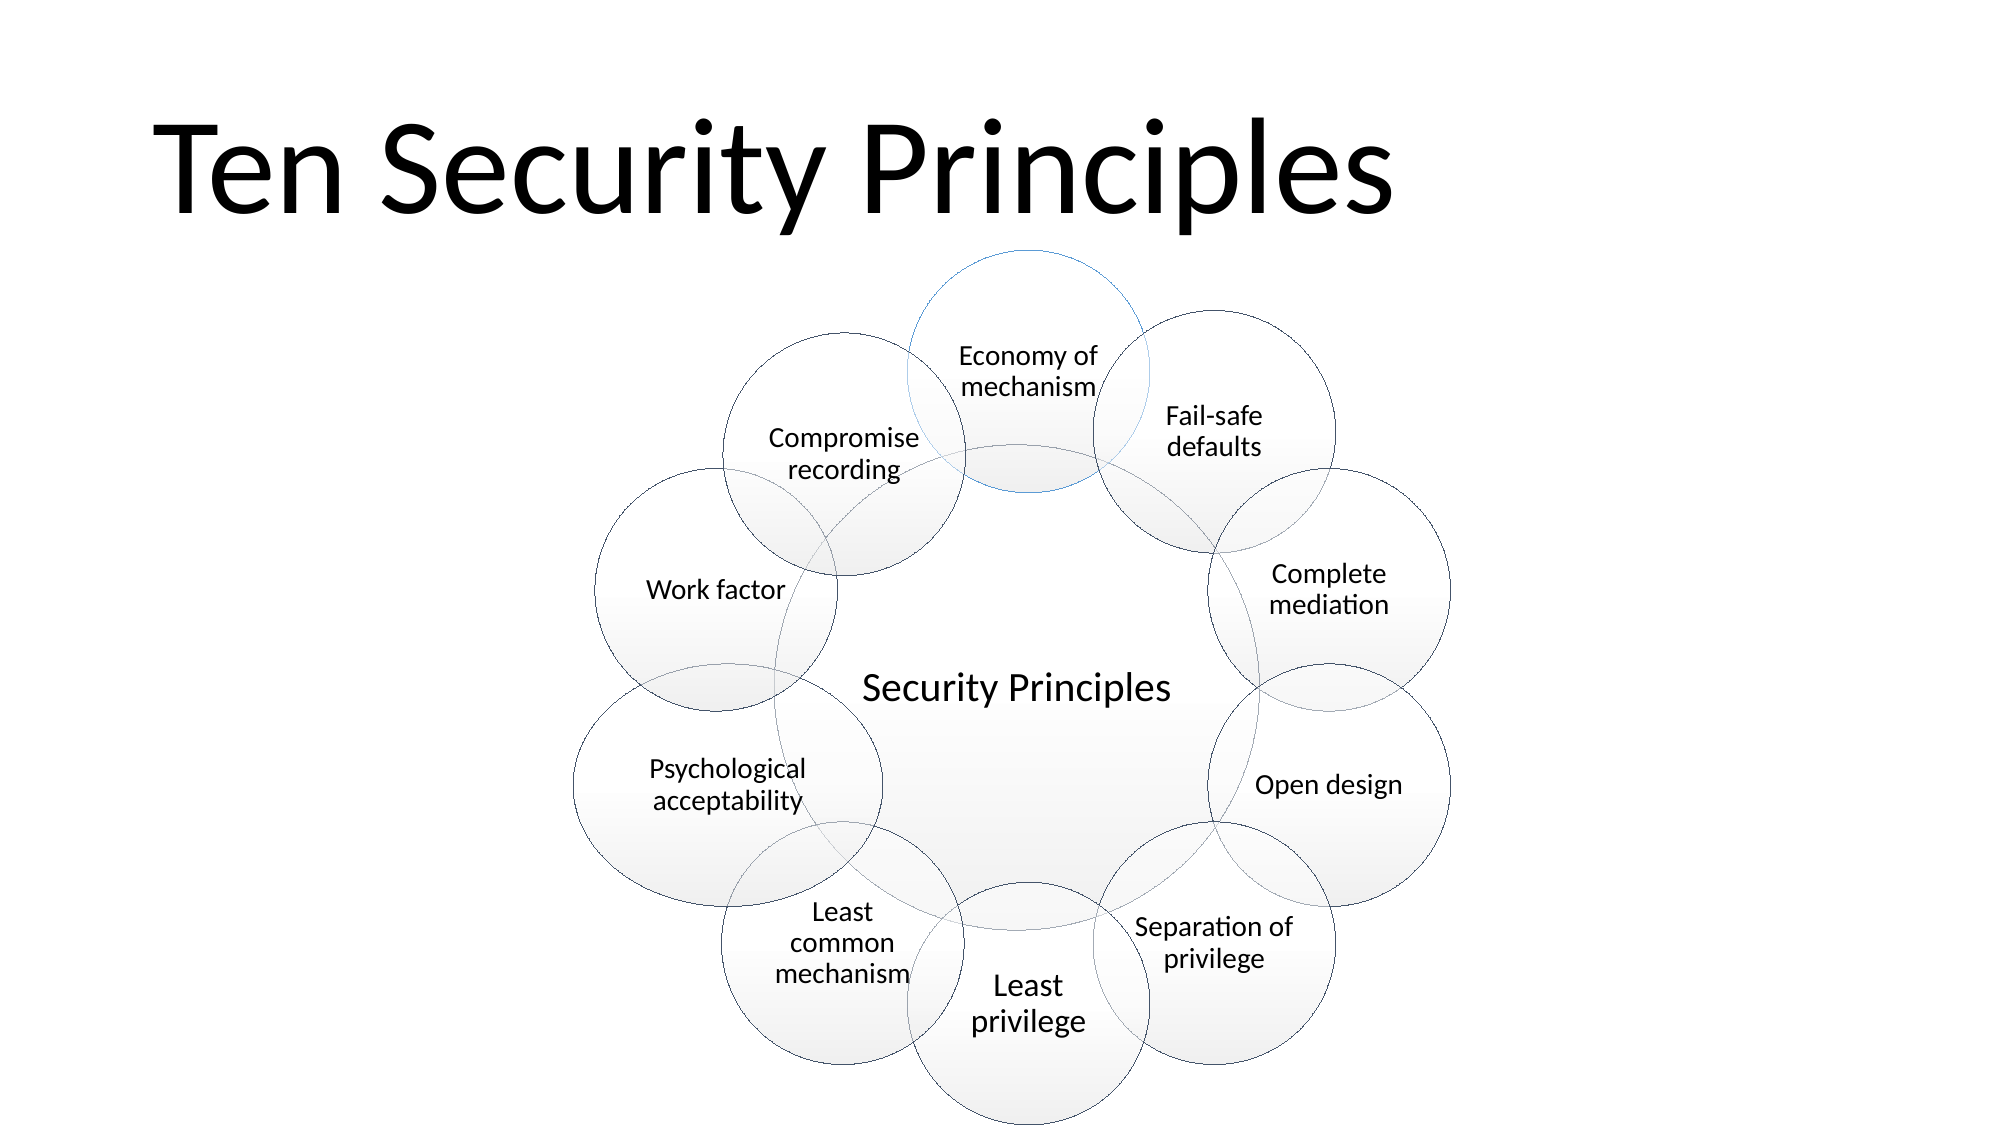

# Ten Security Principles
Security Principles
Economy of mechanism
Fail-safe defaults
Complete mediation
Open design
Separation of privilege
Least privilege
Least common mechanism
Psychological acceptability
Work factor
Compromise recording